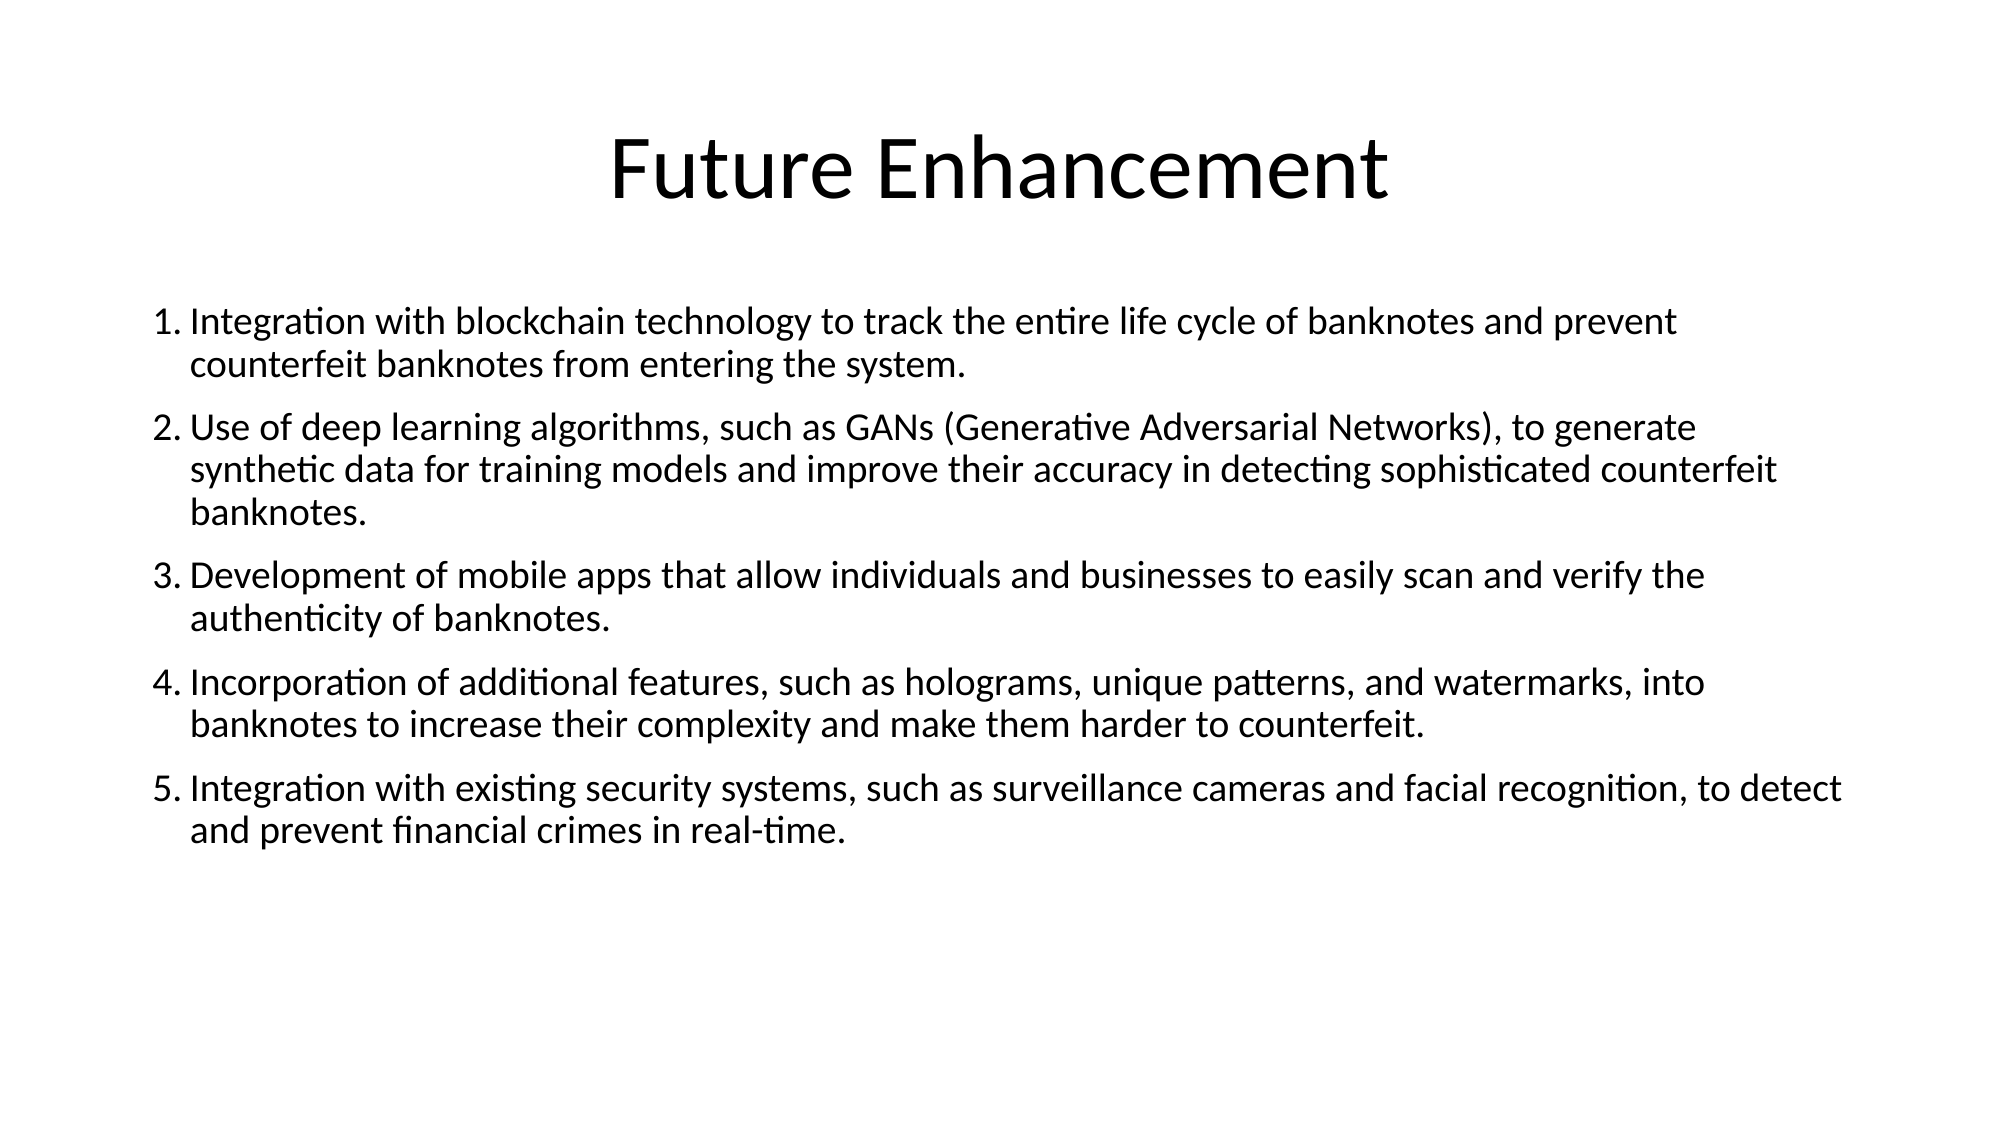

# Future Enhancement
Integration with blockchain technology to track the entire life cycle of banknotes and prevent counterfeit banknotes from entering the system.
Use of deep learning algorithms, such as GANs (Generative Adversarial Networks), to generate synthetic data for training models and improve their accuracy in detecting sophisticated counterfeit banknotes.
Development of mobile apps that allow individuals and businesses to easily scan and verify the authenticity of banknotes.
Incorporation of additional features, such as holograms, unique patterns, and watermarks, into banknotes to increase their complexity and make them harder to counterfeit.
Integration with existing security systems, such as surveillance cameras and facial recognition, to detect and prevent financial crimes in real-time.